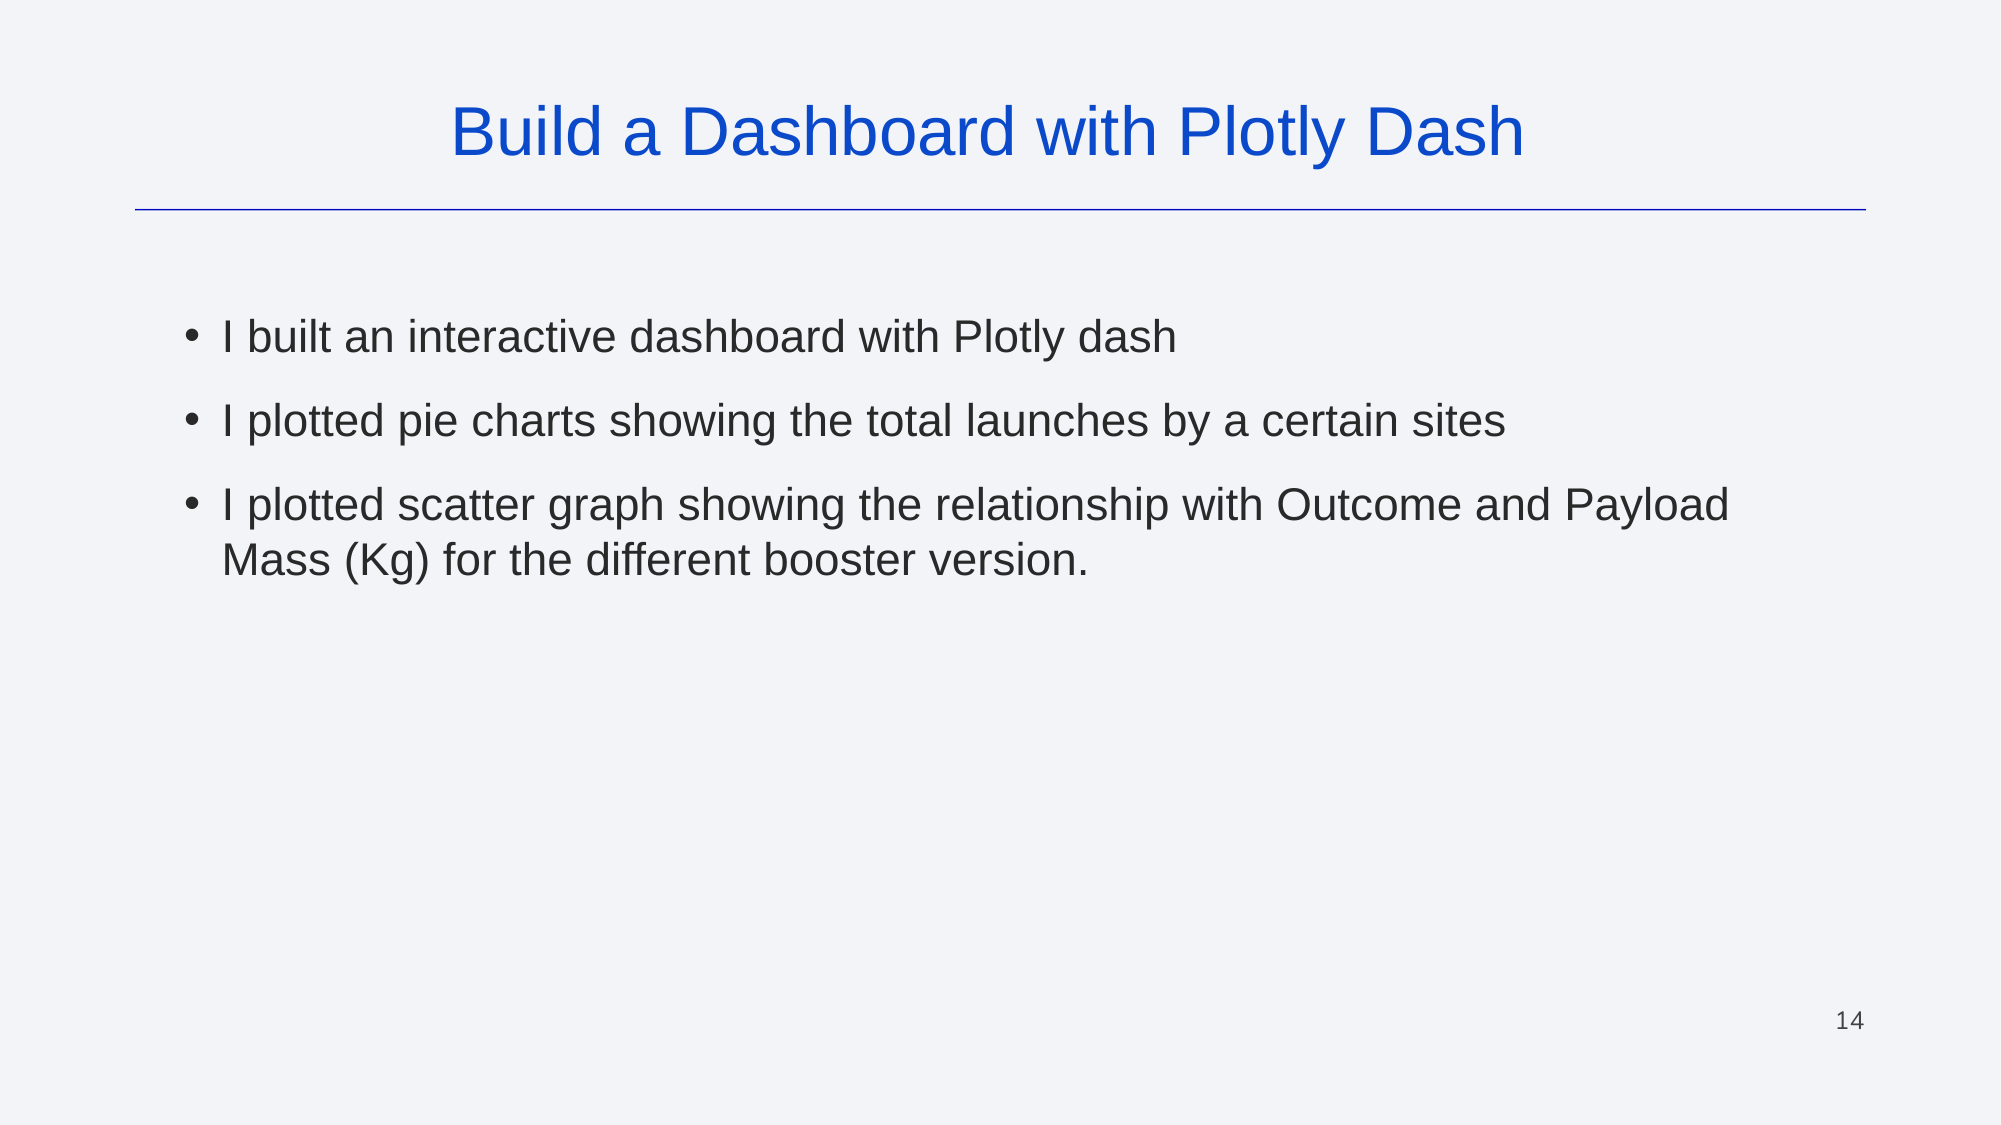

Build a Dashboard with Plotly Dash
I built an interactive dashboard with Plotly dash
I plotted pie charts showing the total launches by a certain sites
I plotted scatter graph showing the relationship with Outcome and Payload Mass (Kg) for the different booster version.

14